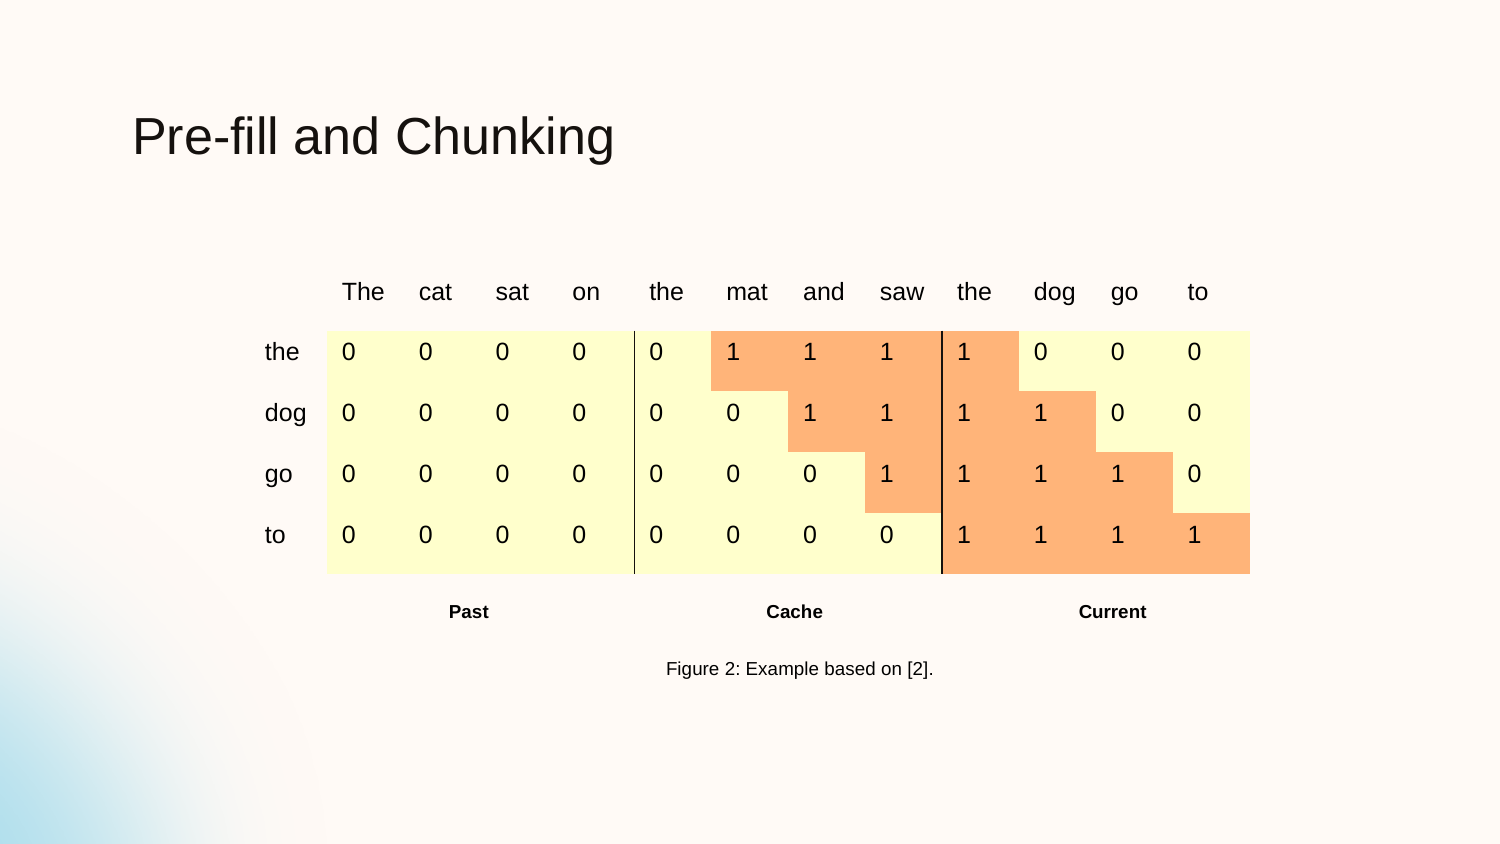

# Pre-fill and Chunking
|  | The | cat | sat | on | the | mat | and | saw | the | dog | go | to |
| --- | --- | --- | --- | --- | --- | --- | --- | --- | --- | --- | --- | --- |
| the | 0 | 0 | 0 | 0 | 0 | 1 | 1 | 1 | 1 | 0 | 0 | 0 |
| dog | 0 | 0 | 0 | 0 | 0 | 0 | 1 | 1 | 1 | 1 | 0 | 0 |
| go | 0 | 0 | 0 | 0 | 0 | 0 | 0 | 1 | 1 | 1 | 1 | 0 |
| to | 0 | 0 | 0 | 0 | 0 | 0 | 0 | 0 | 1 | 1 | 1 | 1 |
Past
Cache
Current
Figure 2: Example based on [2].